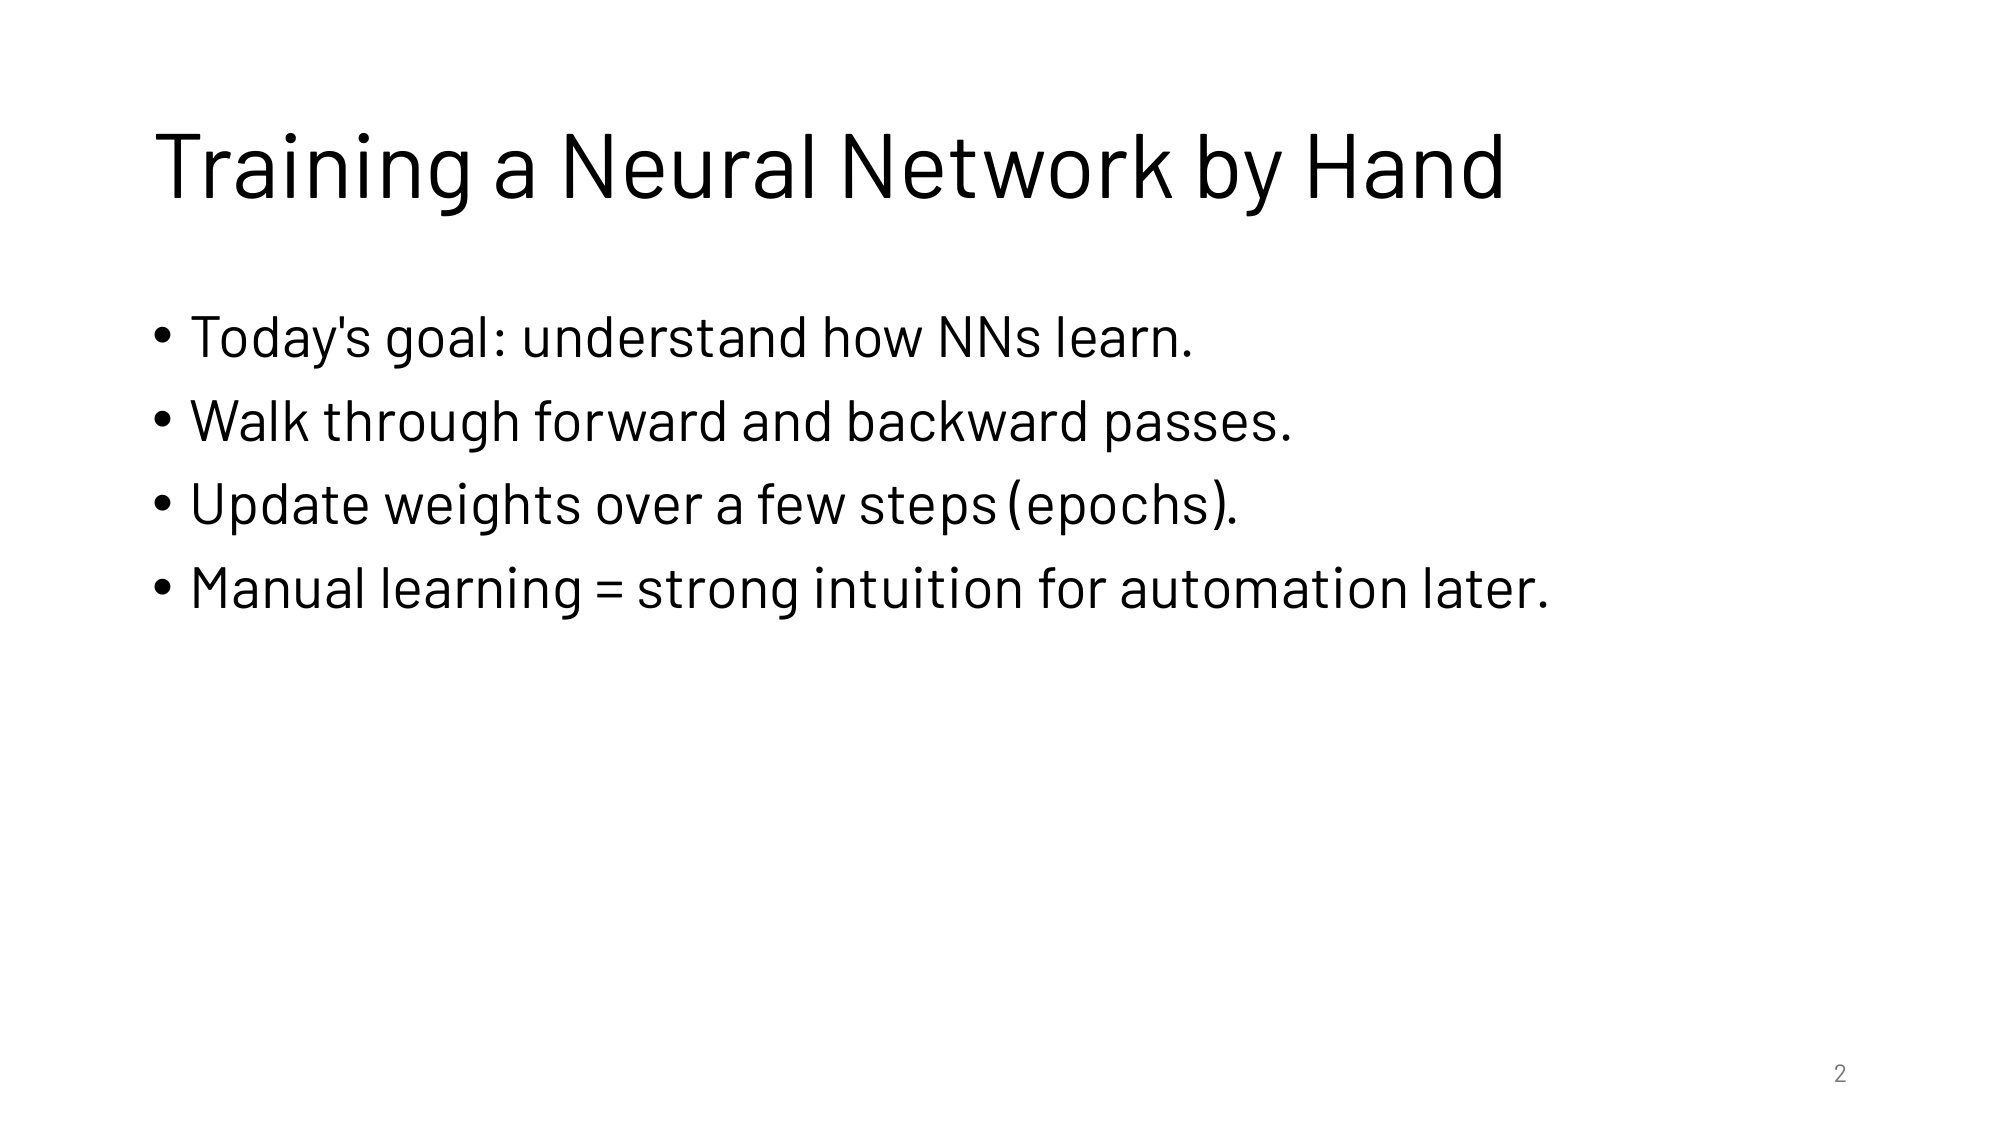

# Training a Neural Network by Hand
Today's goal: understand how NNs learn.
Walk through forward and backward passes.
Update weights over a few steps (epochs).
Manual learning = strong intuition for automation later.
2